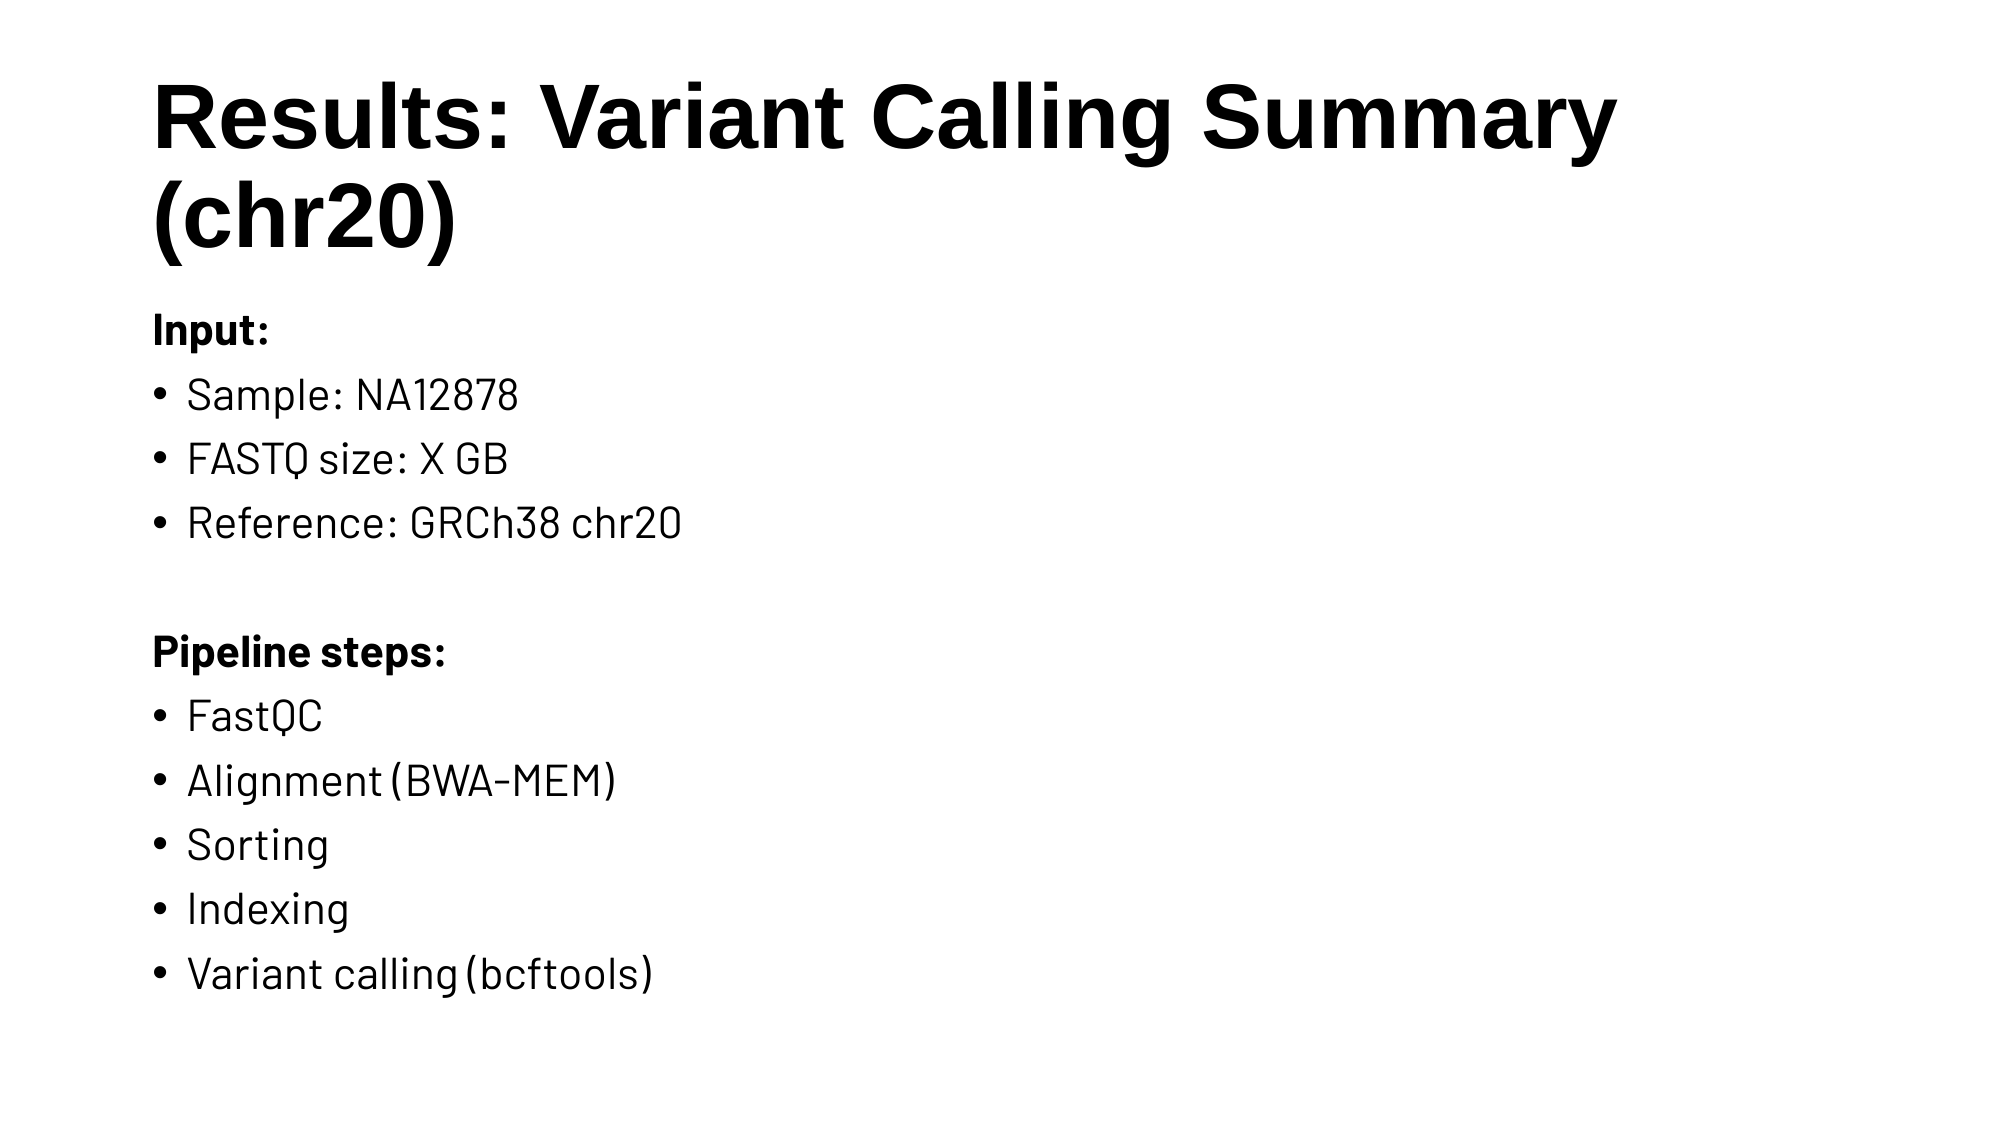

# Results: Variant Calling Summary (chr20)
Input:
Sample: NA12878
FASTQ size: X GB
Reference: GRCh38 chr20

Pipeline steps:
FastQC
Alignment (BWA-MEM)
Sorting
Indexing
Variant calling (bcftools)